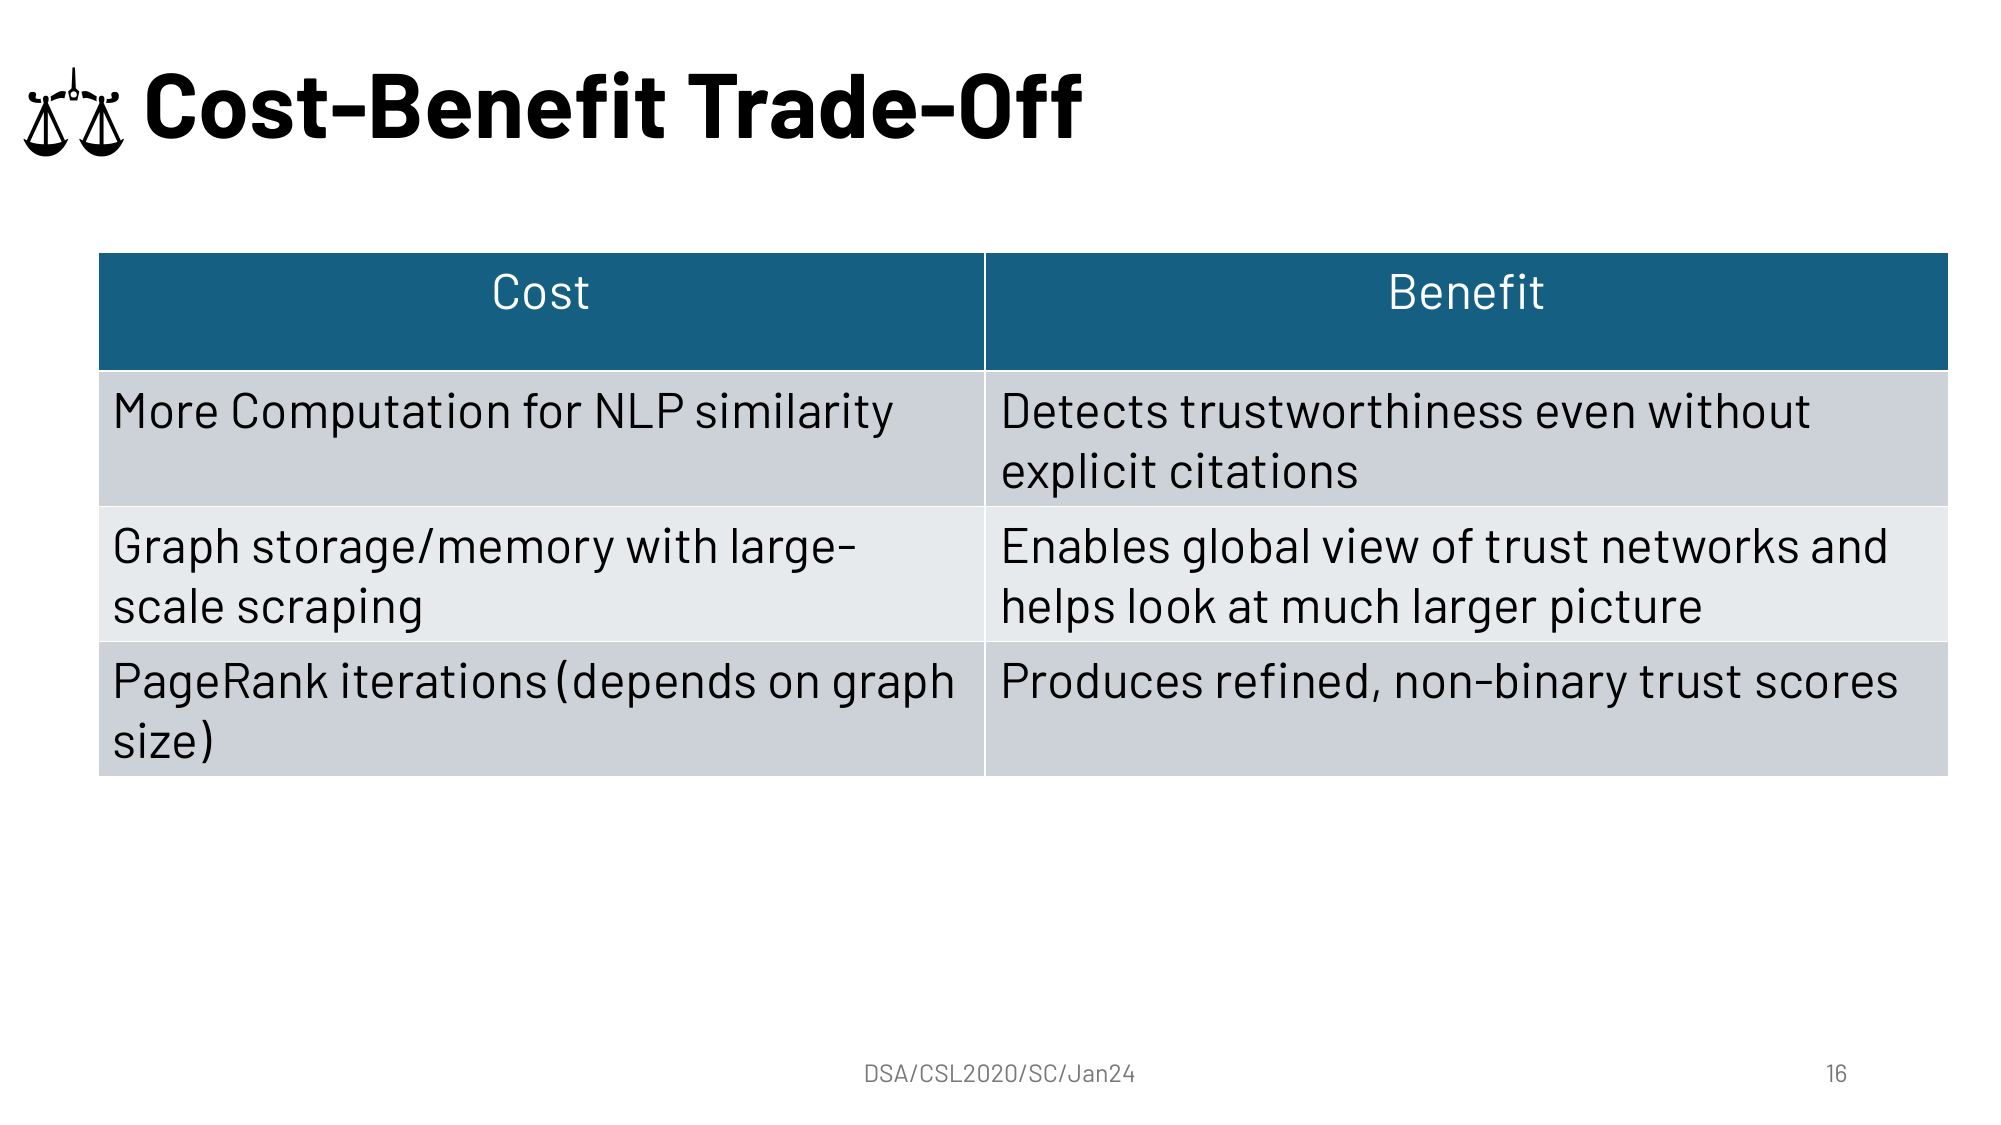

# ⚖️ Cost-Benefit Trade-Off
| Cost | Benefit |
| --- | --- |
| More Computation for NLP similarity | Detects trustworthiness even without explicit citations |
| Graph storage/memory with large-scale scraping | Enables global view of trust networks and helps look at much larger picture |
| PageRank iterations (depends on graph size) | Produces refined, non-binary trust scores |
DSA/CSL2020/SC/Jan24
16